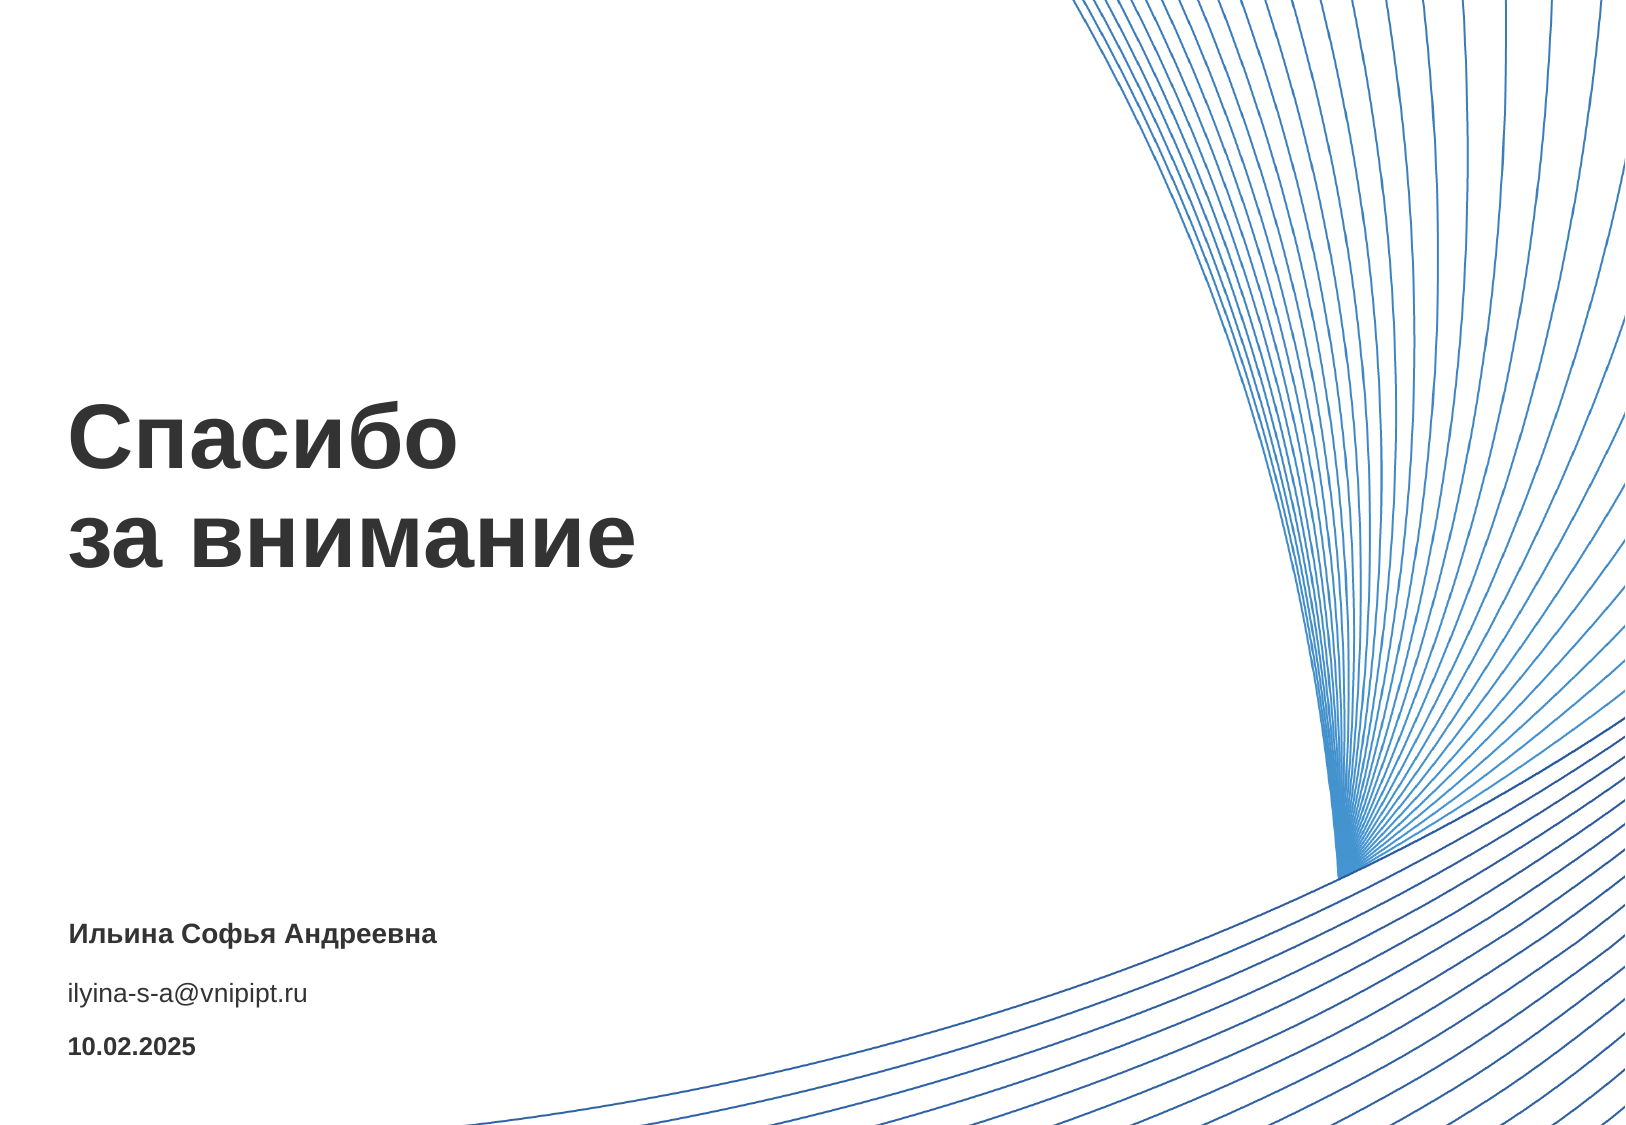

# Спасибо за внимание
Ильина Софья Андреевна
ilyina-s-a@vnipipt.ru
10.02.2025